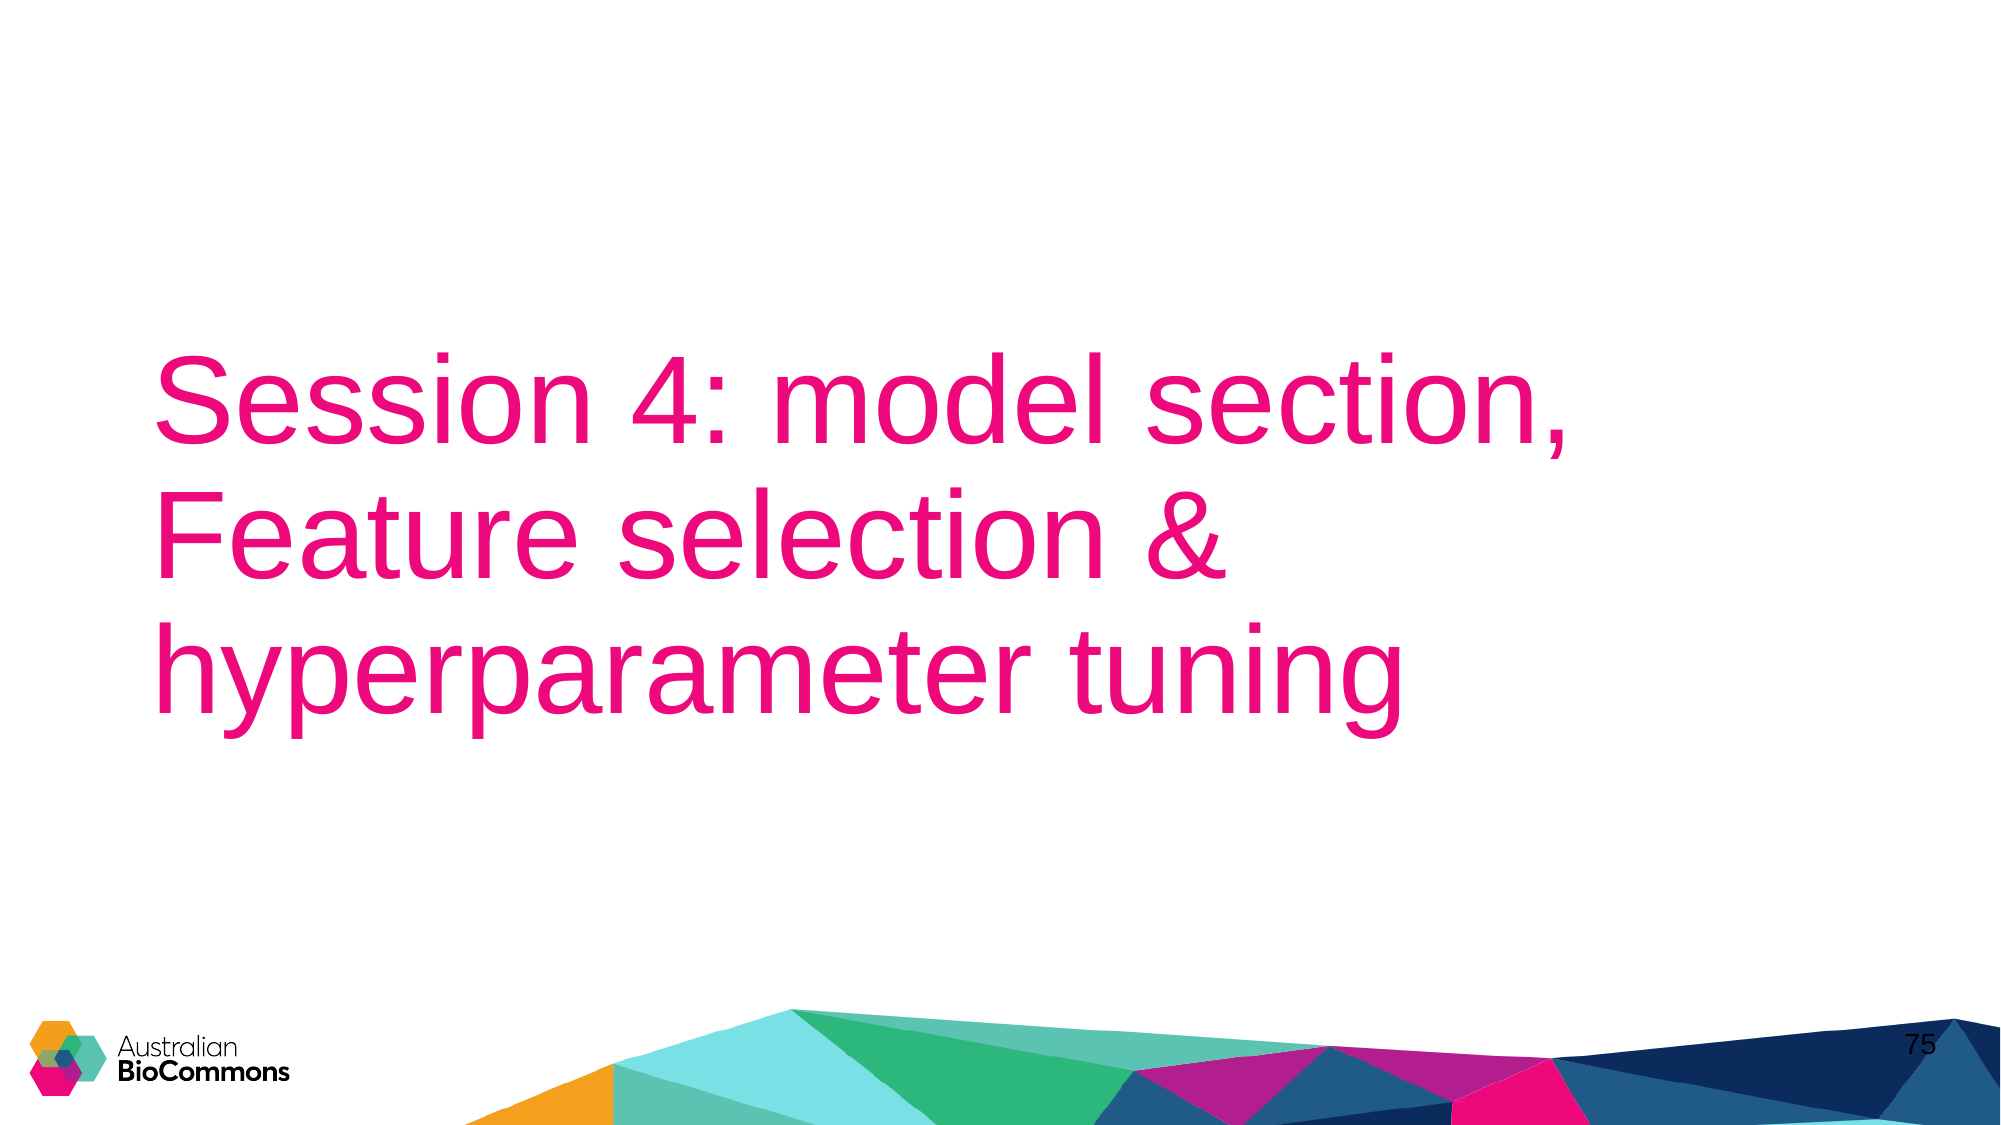

# Session 4: model section, Feature selection & hyperparameter tuning
75